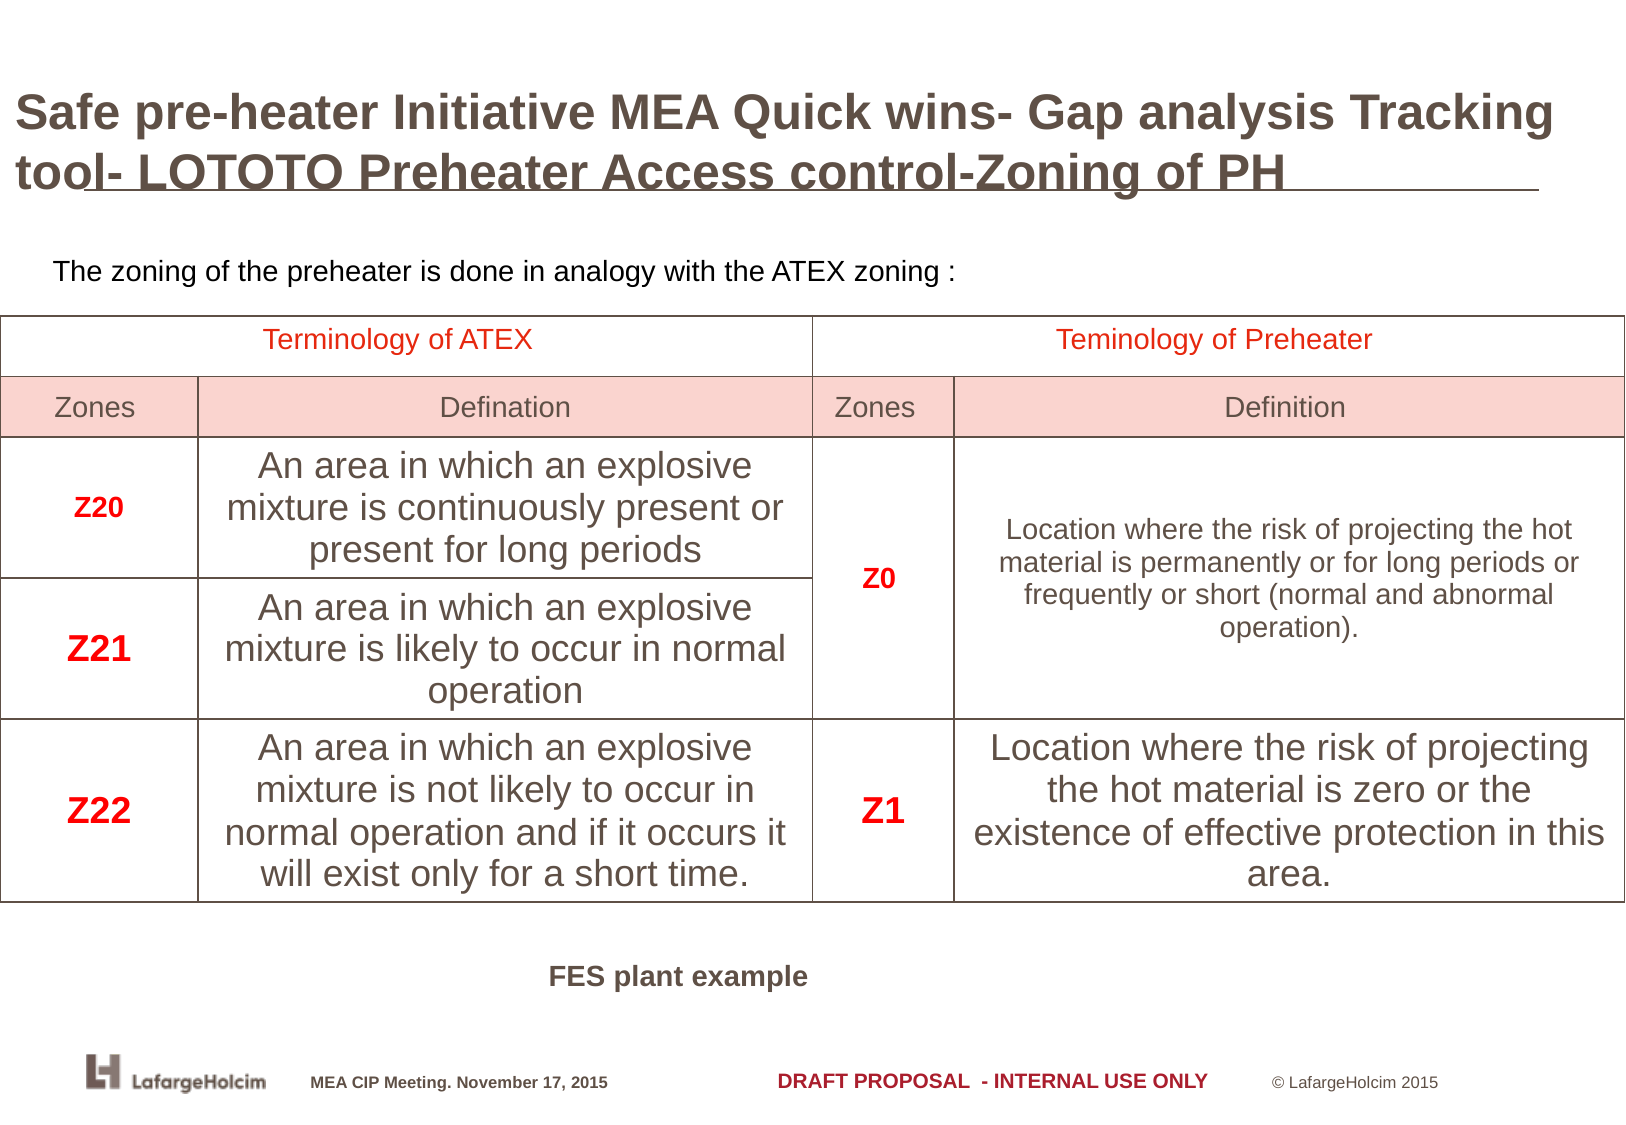

# Safe pre-heater Initiative MEA Quick wins- Gap analysis Tracking tool- LOTOTO Preheater Access control-Zoning of PH
The zoning of the preheater is done in analogy with the ATEX zoning :

| Terminology of ATEX |  | Teminology of Preheater |  |
| --- | --- | --- | --- |
| Zones | Defination | Zones | Definition |
| Z20 | An area in which an explosive mixture is continuously present or present for long periods | Z0 | Location where the risk of projecting the hot material is permanently or for long periods or frequently or short (normal and abnormal operation). |
| Z21 | An area in which an explosive mixture is likely to occur in normal operation |  |  |
| Z22 | An area in which an explosive mixture is not likely to occur in normal operation and if it occurs it will exist only for a short time. | Z1 | Location where the risk of projecting the hot material is zero or the existence of effective protection in this area. |
 FES plant example